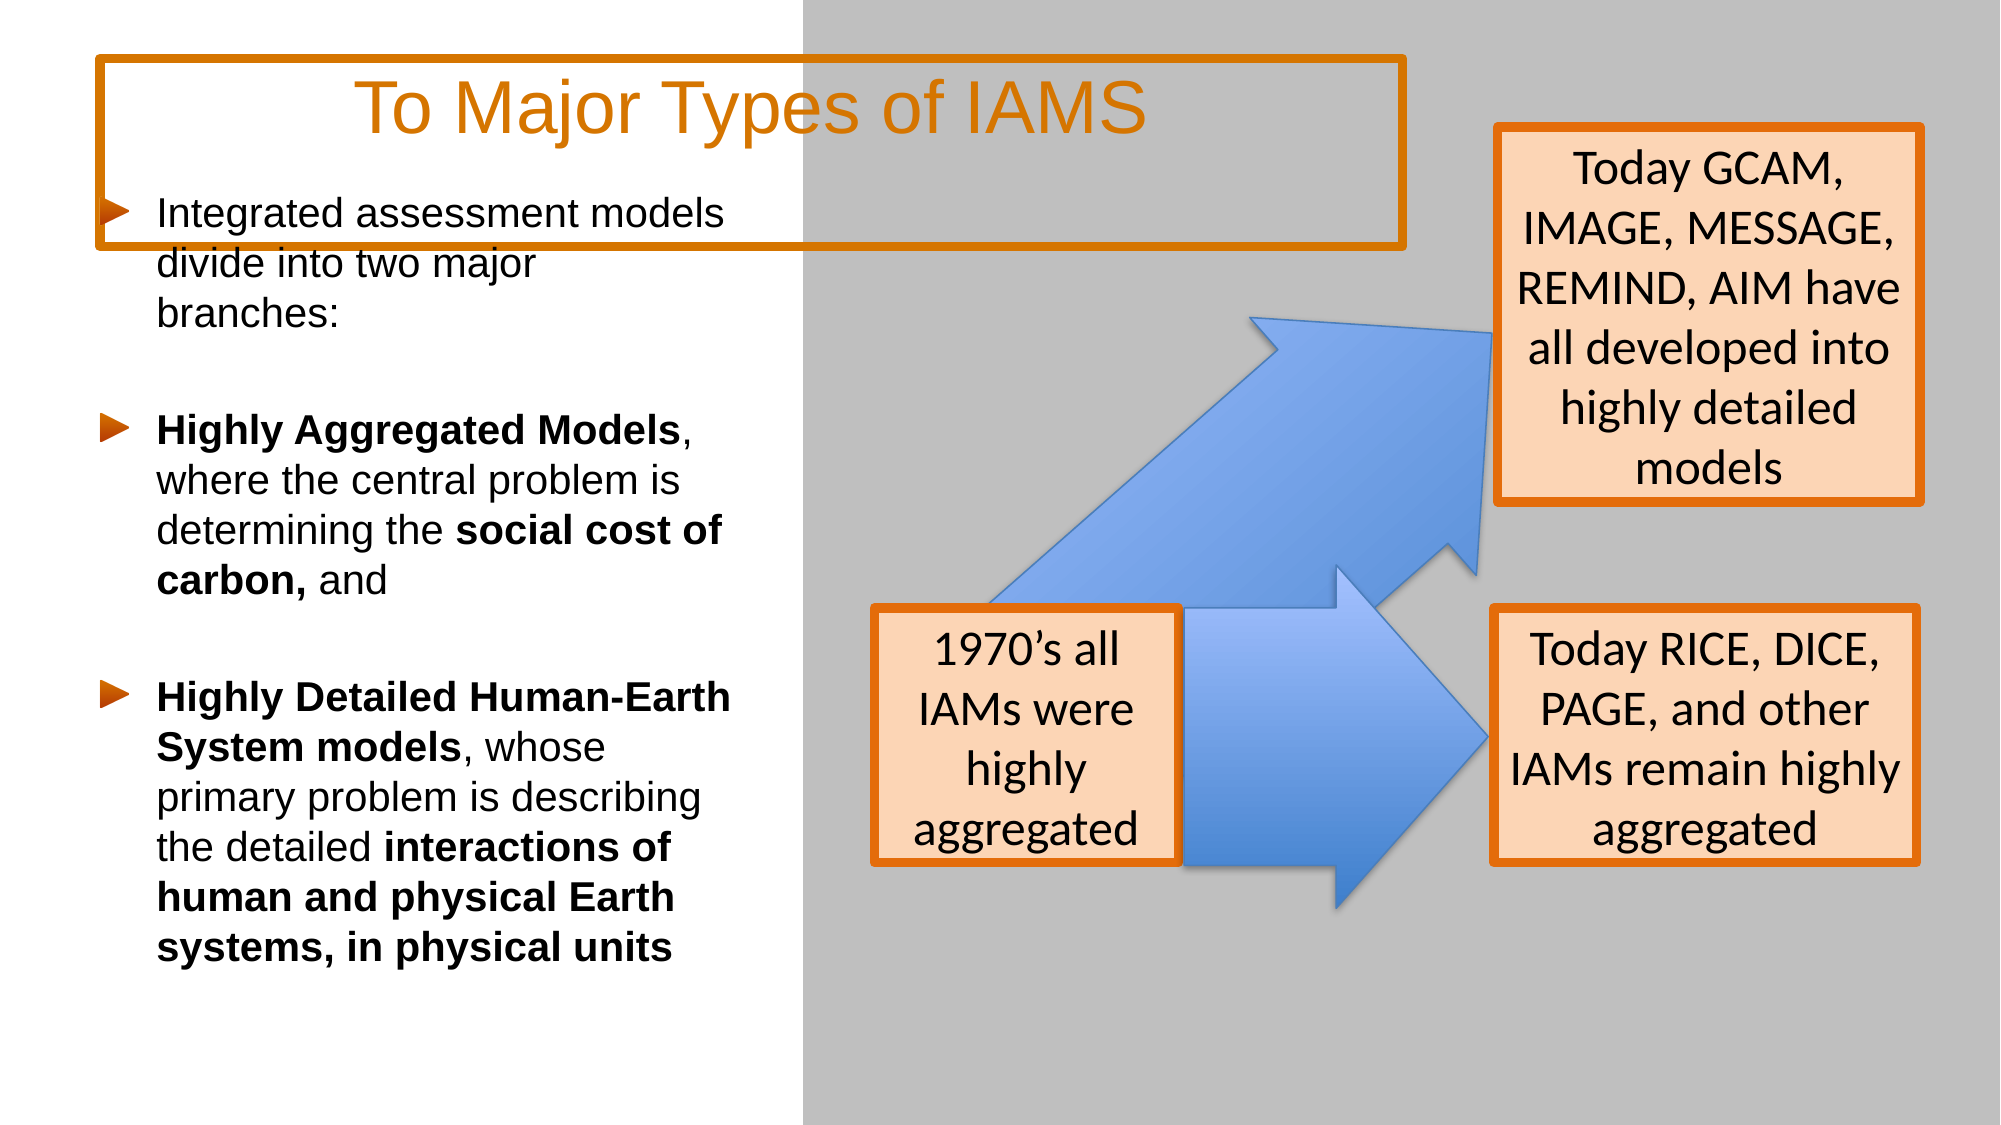

# To Major Types of IAMS
Today GCAM, IMAGE, MESSAGE, REMIND, AIM have all developed into highly detailed models
Integrated assessment models divide into two major branches:

Highly Aggregated Models, where the central problem is determining the social cost of carbon, and

Highly Detailed Human-Earth System models, whose primary problem is describing the detailed interactions of human and physical Earth systems, in physical units

Today RICE, DICE, PAGE, and other IAMs remain highly aggregated
1970’s all IAMs were highly aggregated